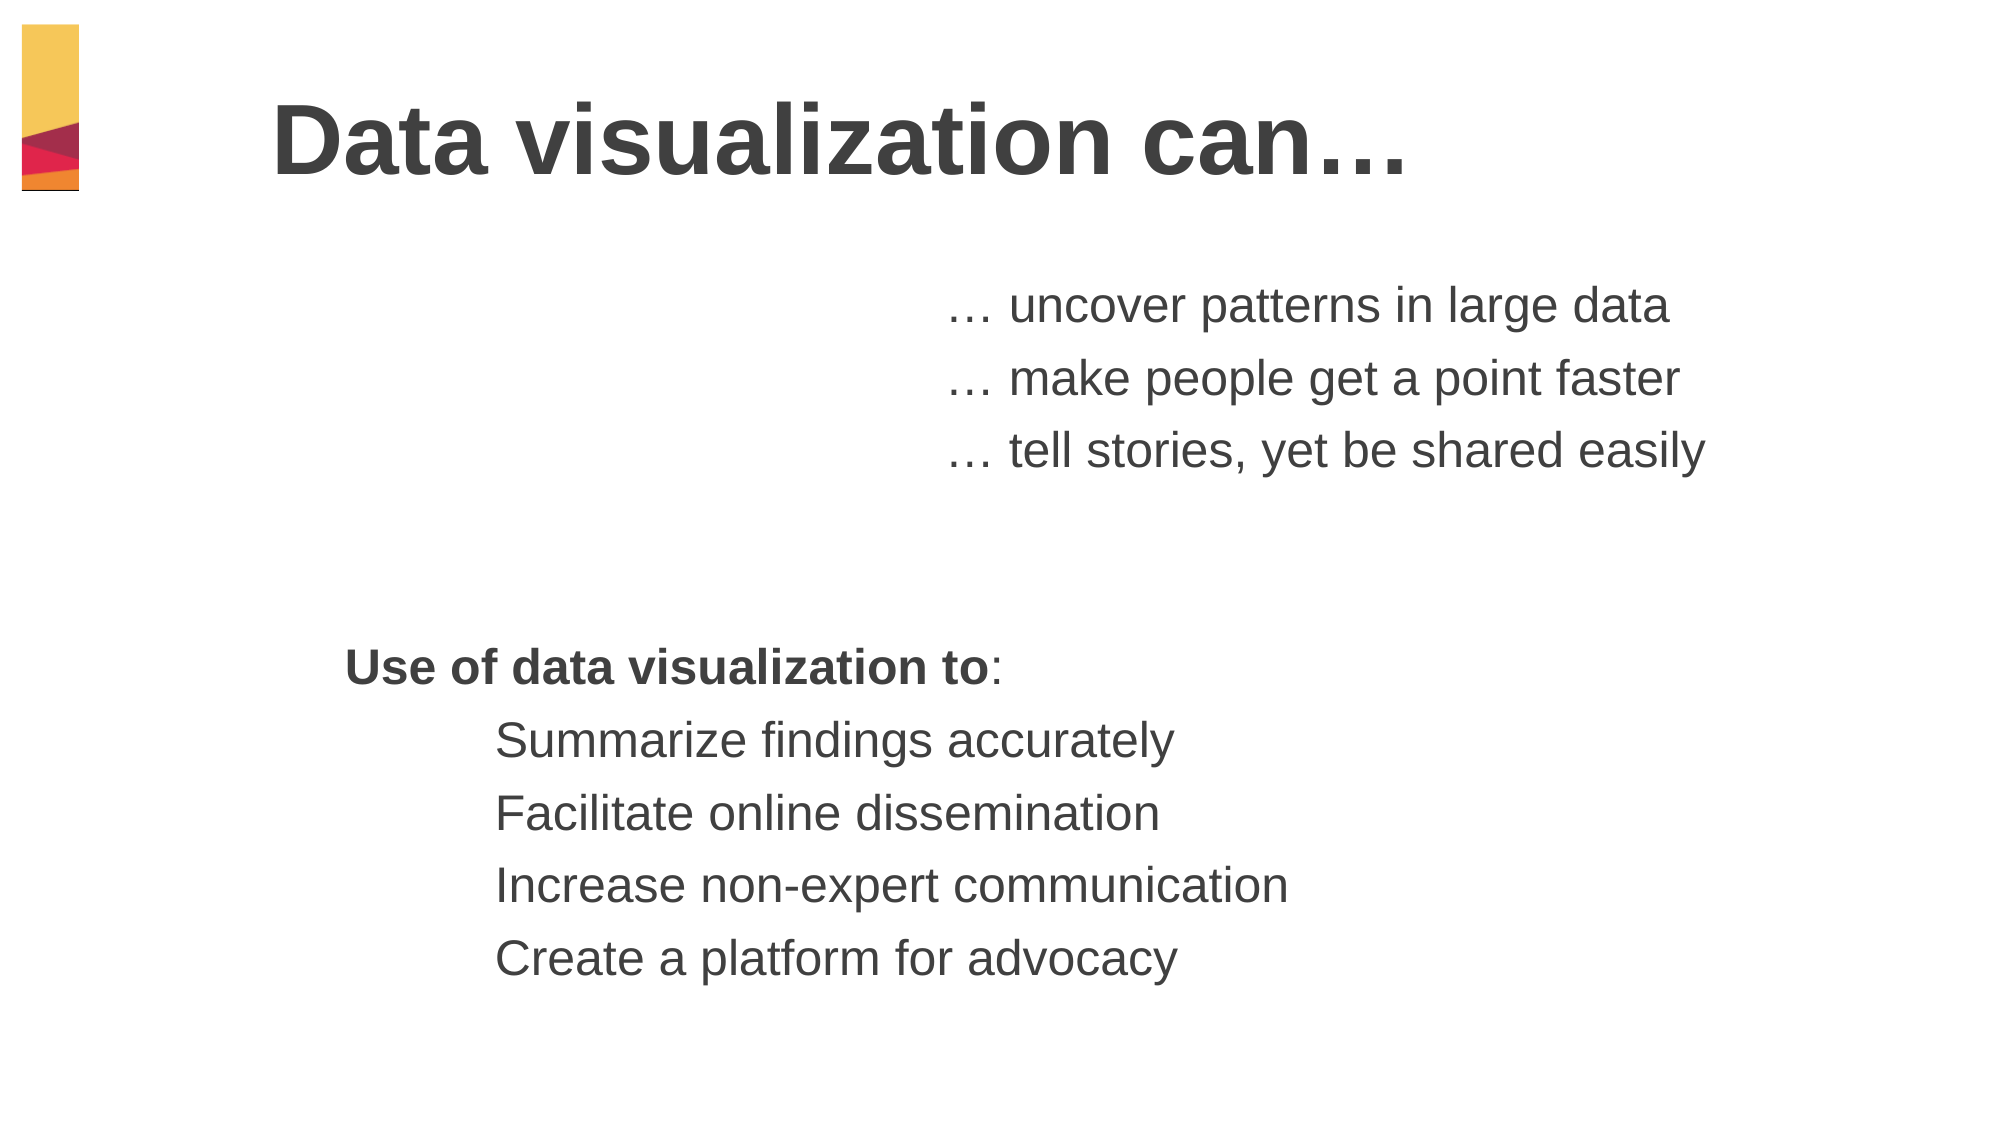

Data visualization can…
				… uncover patterns in large data
				… make people get a point faster
				… tell stories, yet be shared easily

Use of data visualization to:
	Summarize findings accurately
	Facilitate online dissemination
	Increase non-expert communication
	Create a platform for advocacy